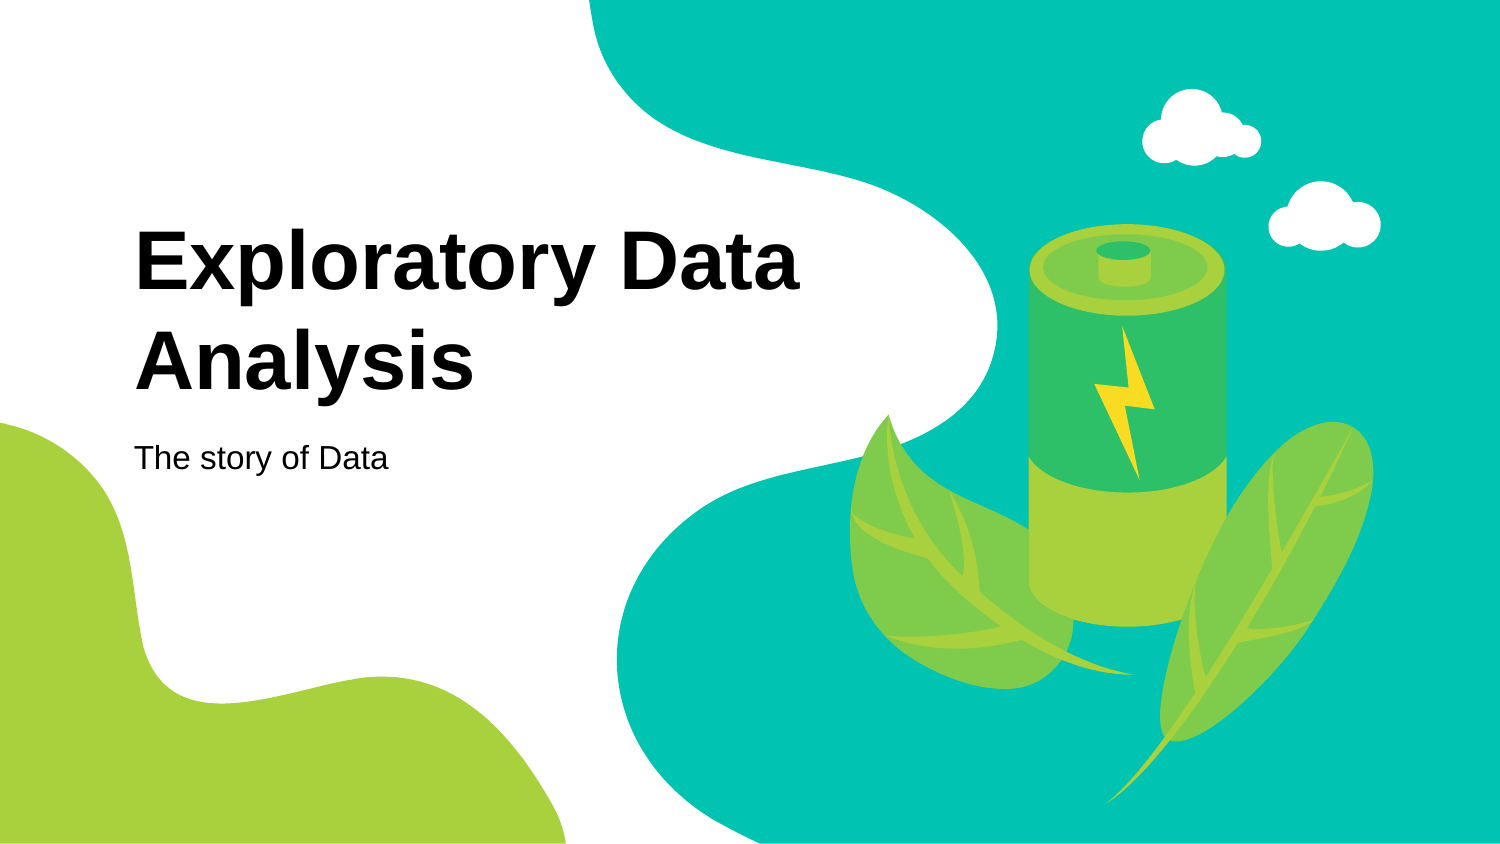

Exploratory Data Analysis

The story of Data